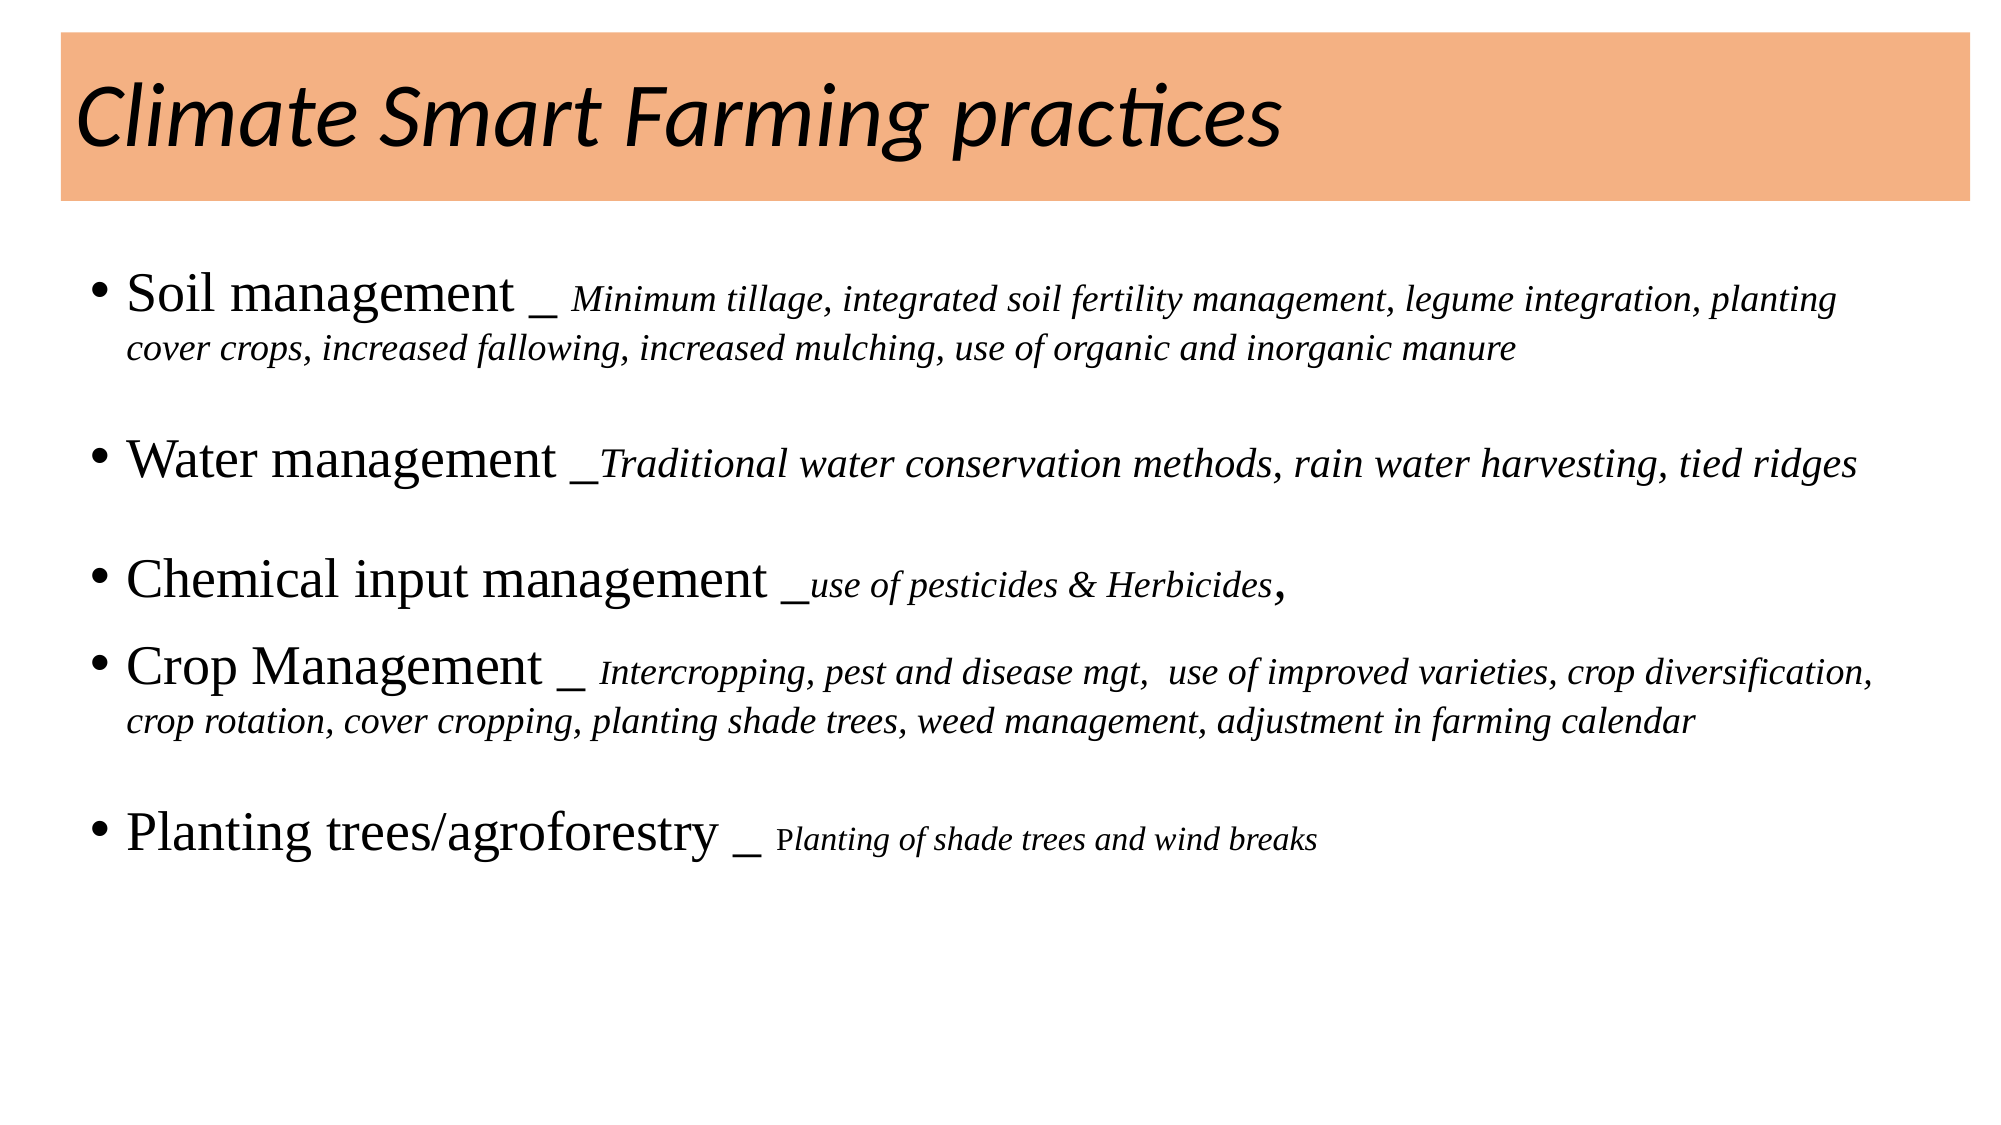

Climate Smart Farming practices
Soil management _ Minimum tillage, integrated soil fertility management, legume integration, planting cover crops, increased fallowing, increased mulching, use of organic and inorganic manure
Water management _Traditional water conservation methods, rain water harvesting, tied ridges
Chemical input management _use of pesticides & Herbicides,
Crop Management _ Intercropping, pest and disease mgt,  use of improved varieties, crop diversification, crop rotation, cover cropping, planting shade trees, weed management, adjustment in farming calendar
Planting trees/agroforestry _ Planting of shade trees and wind breaks